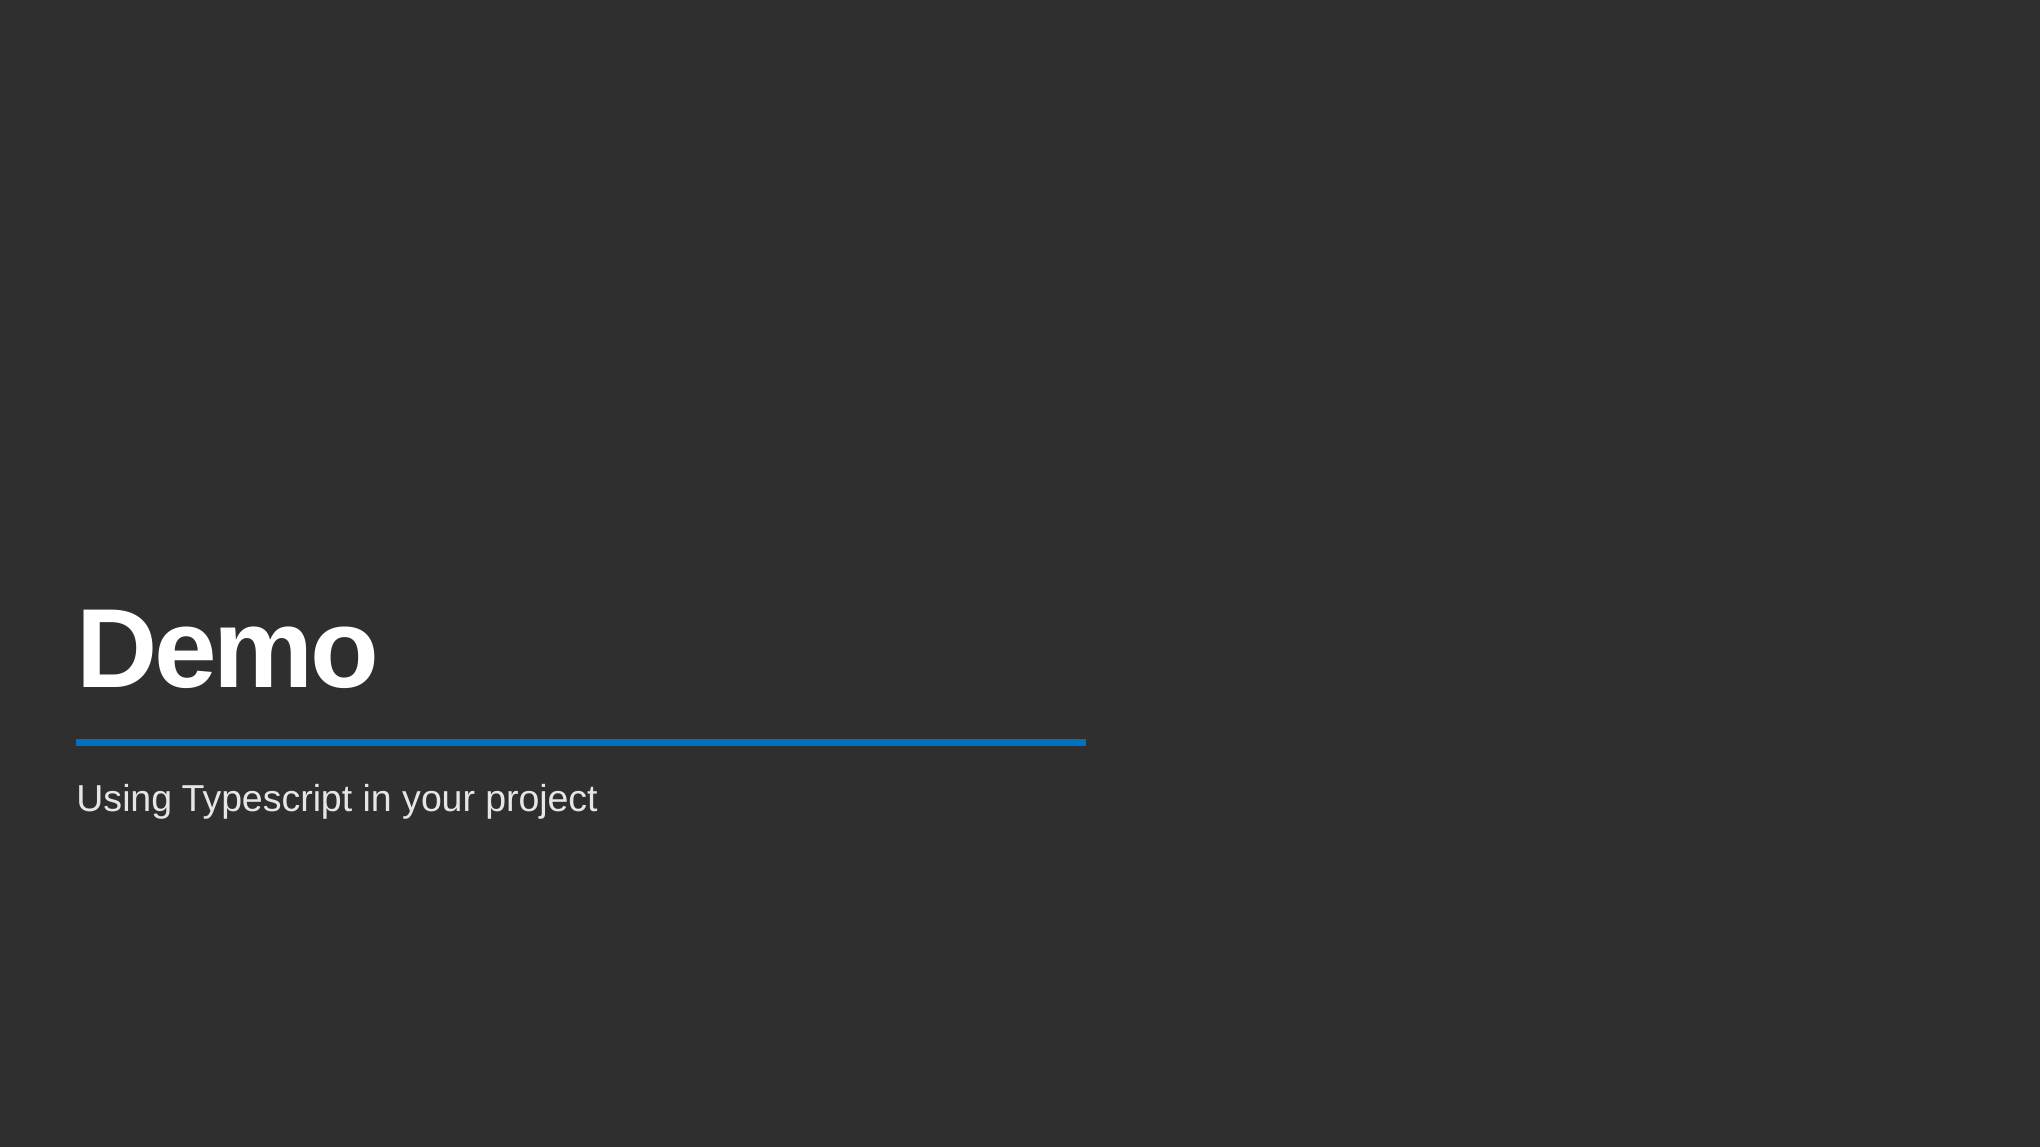

# Demo
Using Typescript in your project